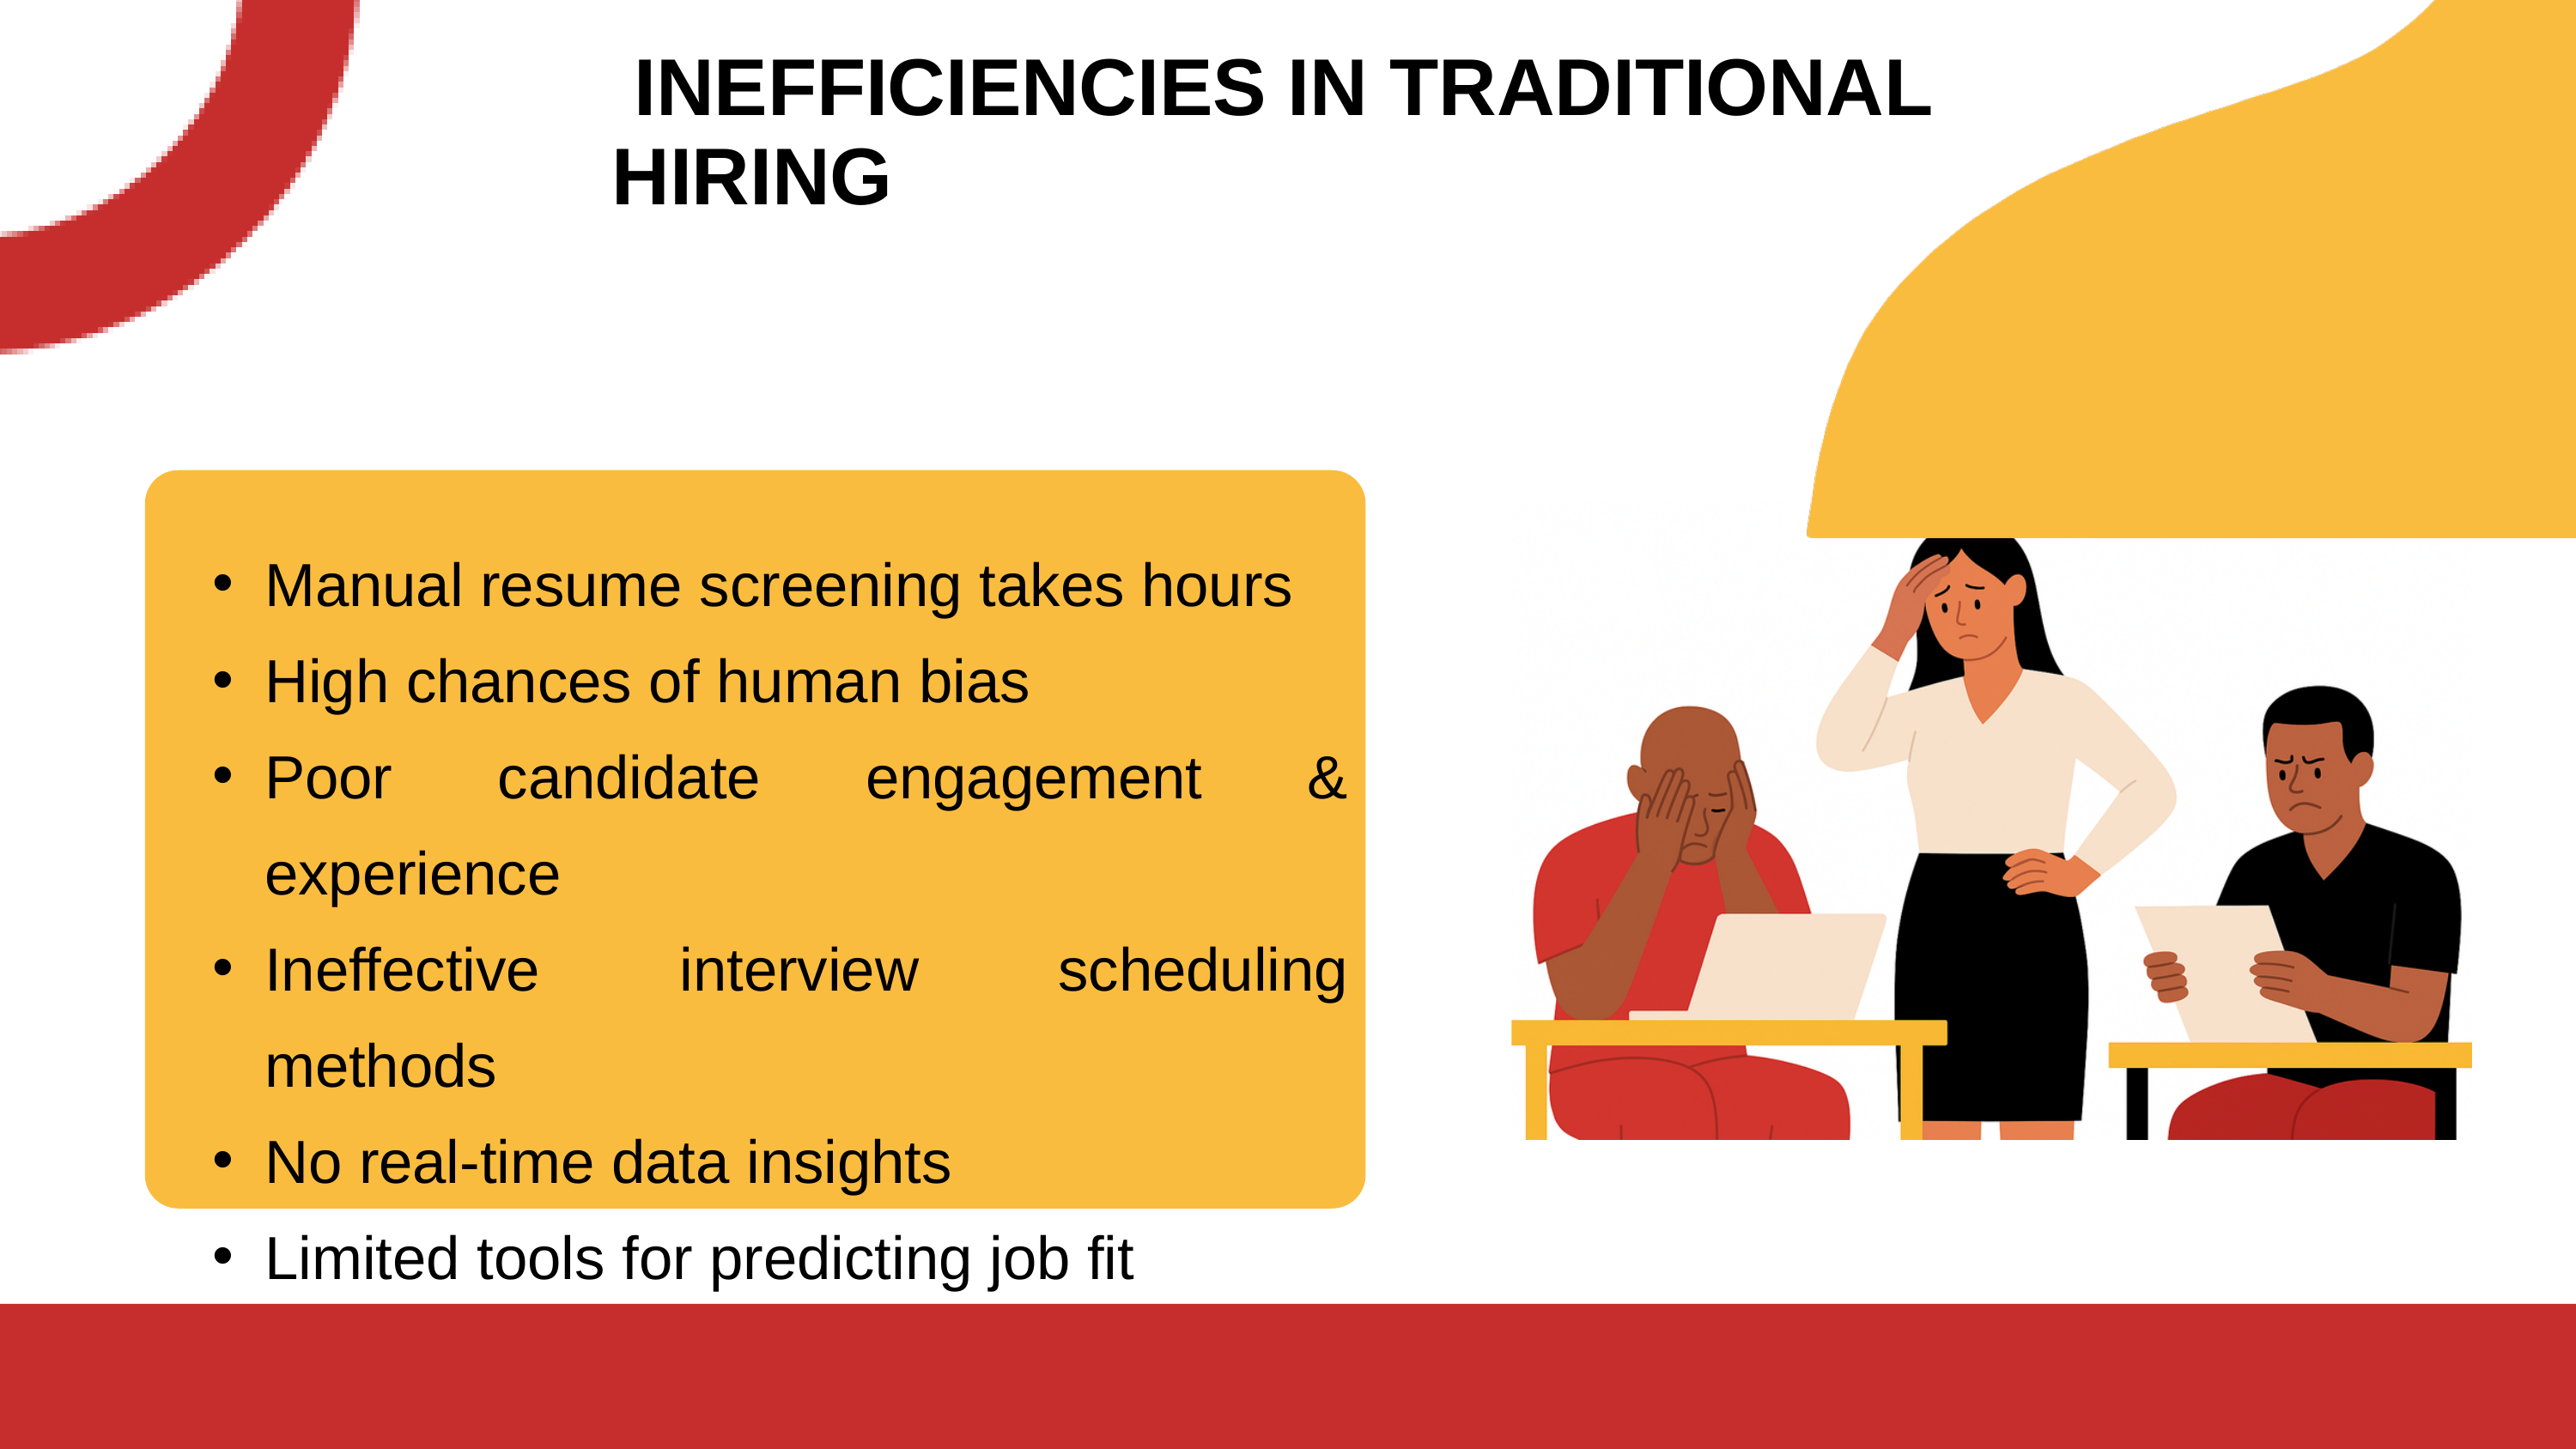

INEFFICIENCIES IN TRADITIONAL HIRING

Manual resume screening takes hours
High chances of human bias
Poor candidate engagement & experience
Ineffective interview scheduling methods
No real-time data insights
Limited tools for predicting job fit